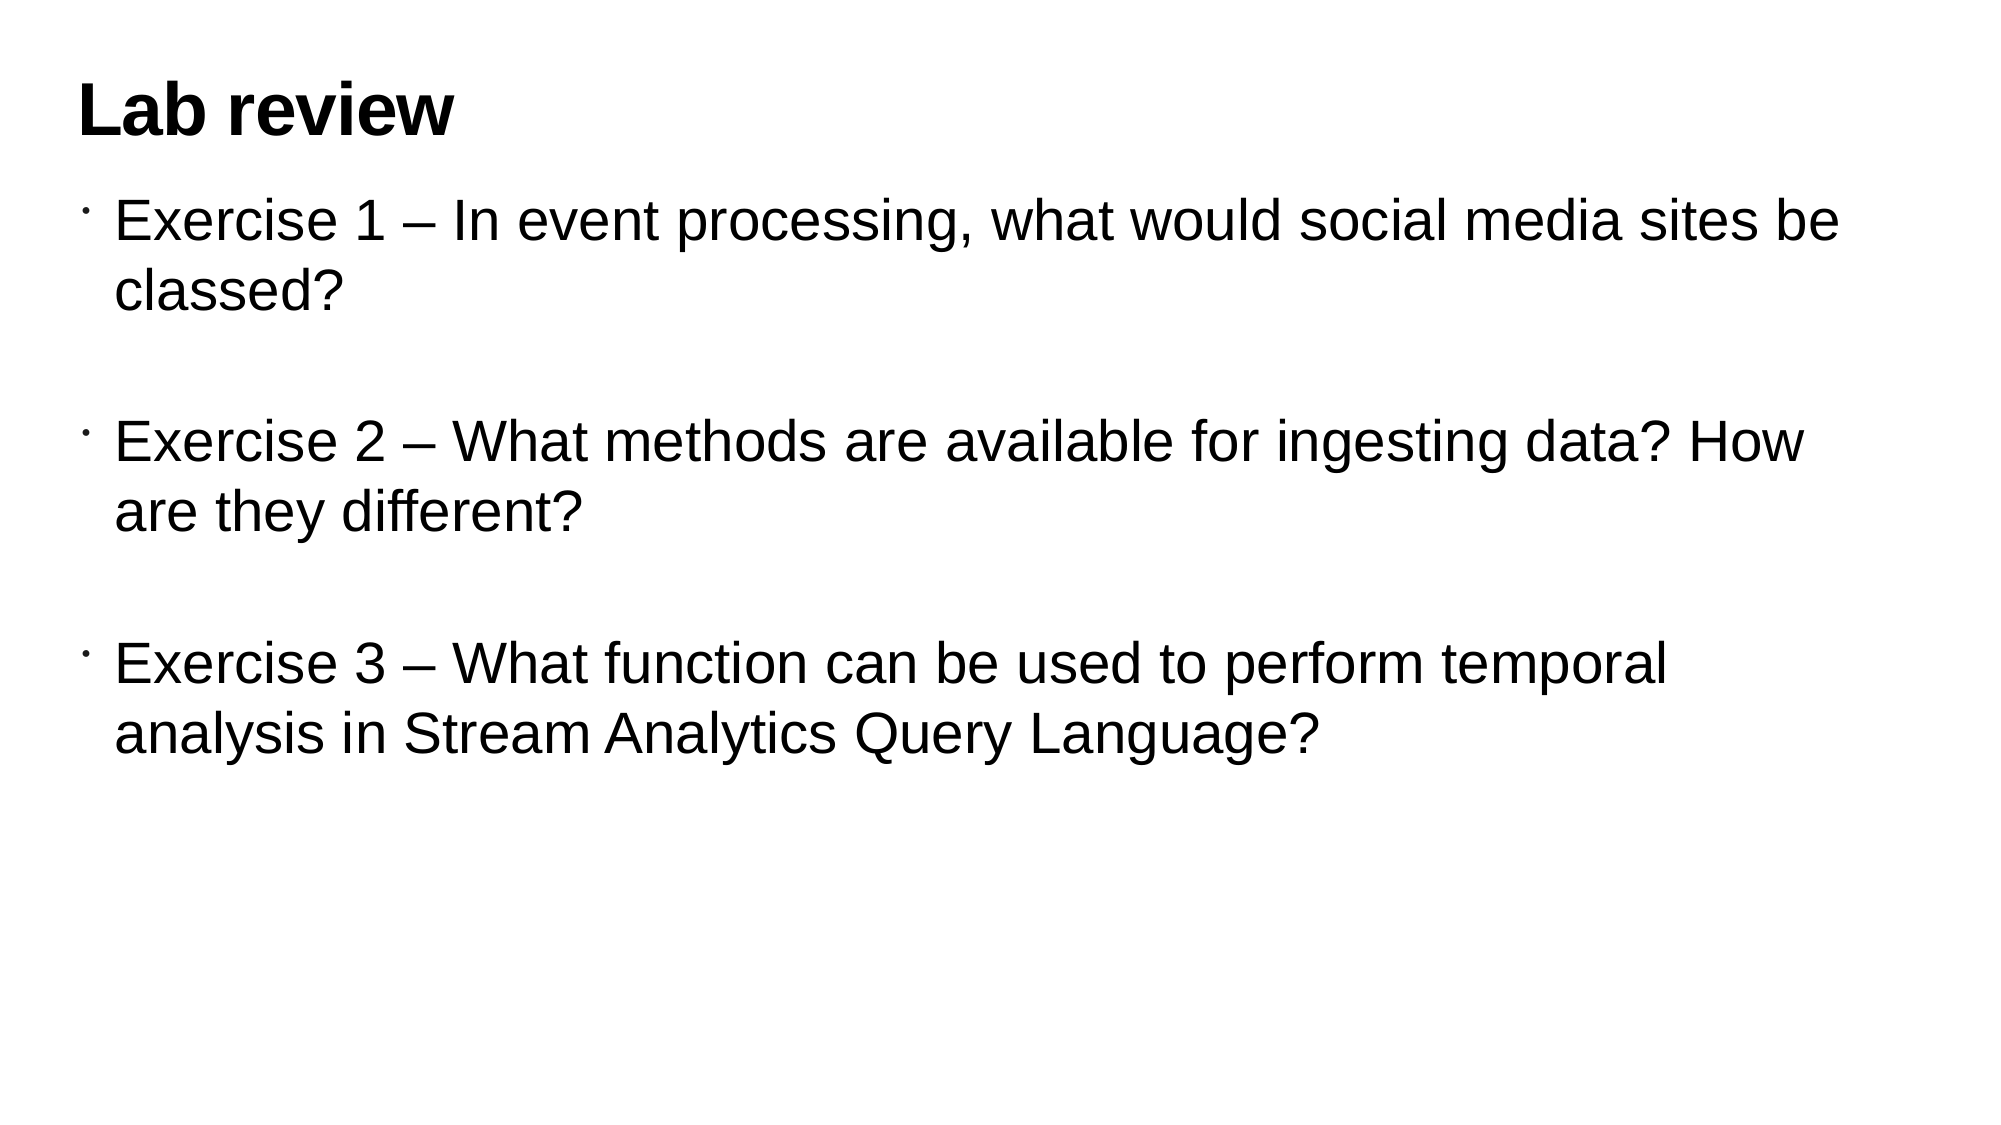

# Lab review
Exercise 1 – In event processing, what would social media sites be classed?
Exercise 2 – What methods are available for ingesting data? How are they different?
Exercise 3 – What function can be used to perform temporal analysis in Stream Analytics Query Language?